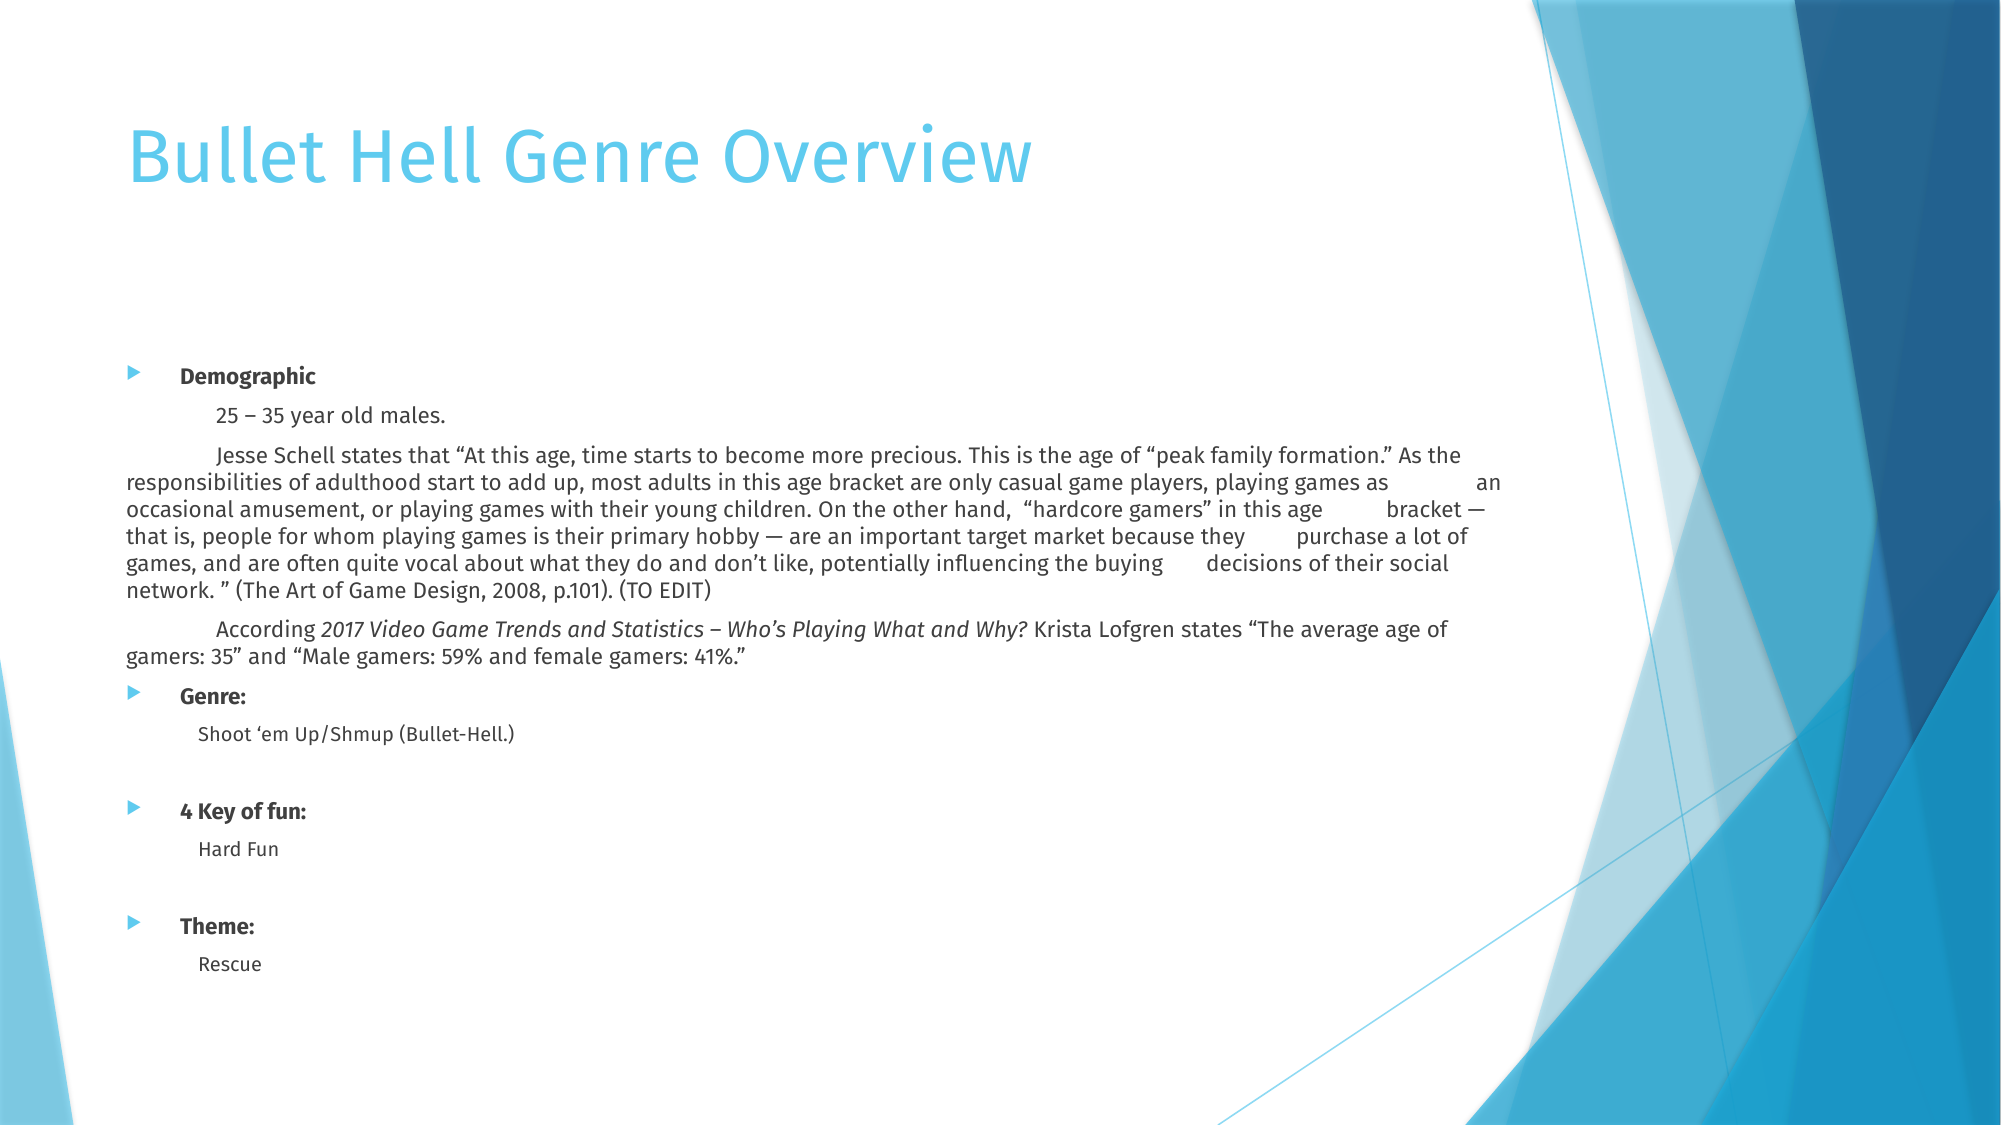

# Bullet Hell Genre Overview
Demographic
	25 – 35 year old males.
	Jesse Schell states that “At this age, time starts to become more precious. This is the age of “peak family formation.” As the 	responsibilities of adulthood start to add up, most adults in this age bracket are only casual game players, playing games as 	an occasional amusement, or playing games with their young children. On the other hand,  “hardcore gamers” in this age 	bracket — that is, people for whom playing games is their primary hobby — are an important target market because they 	purchase a lot of games, and are often quite vocal about what they do and don’t like, potentially influencing the buying 	decisions of their social network. ” (The Art of Game Design, 2008, p.101). (TO EDIT)
	According 2017 Video Game Trends and Statistics – Who’s Playing What and Why? Krista Lofgren states “The average age of 	gamers: 35” and “Male gamers: 59% and female gamers: 41%.”
Genre:
Shoot ‘em Up/Shmup (Bullet-Hell.)

4 Key of fun:
Hard Fun

Theme:
Rescue